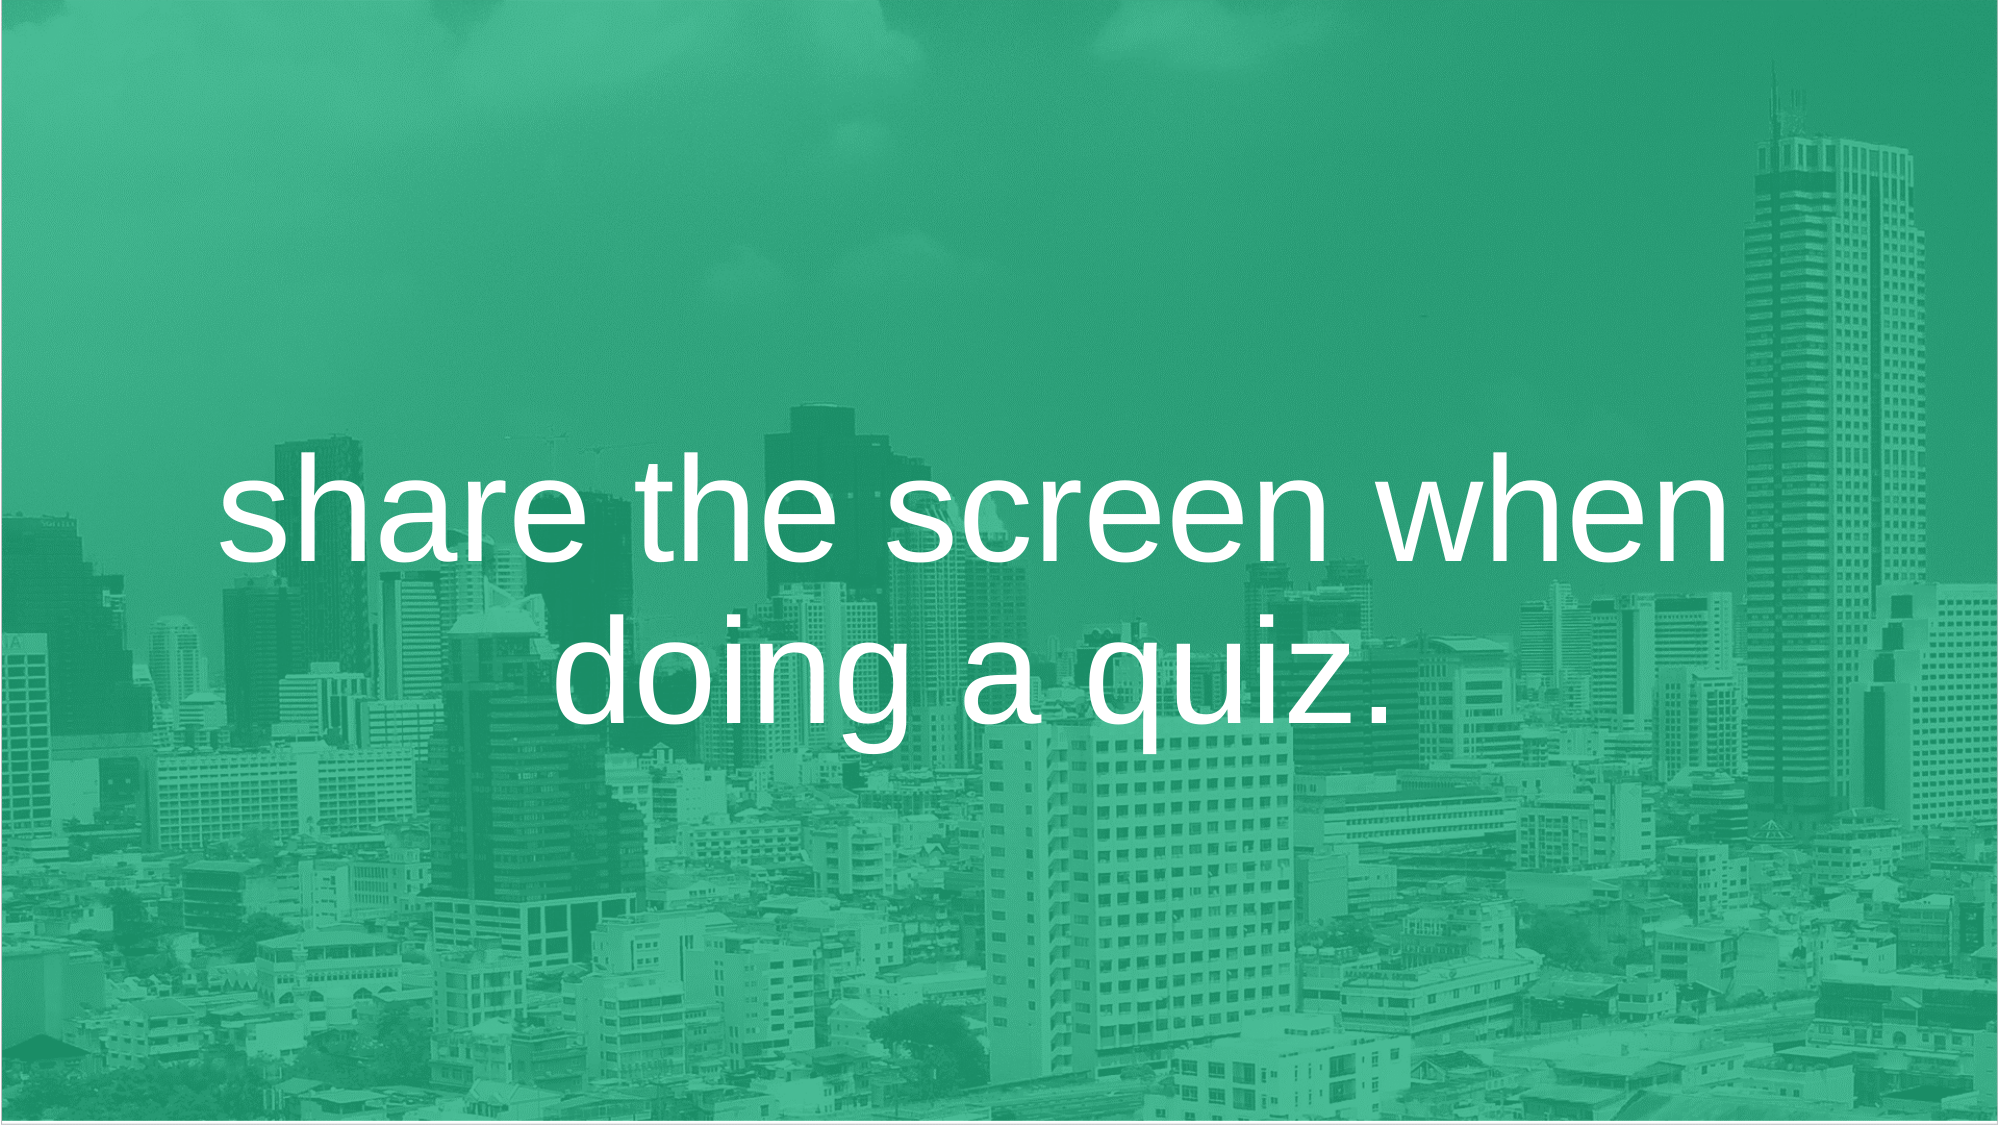

# share the screen when doing a quiz.